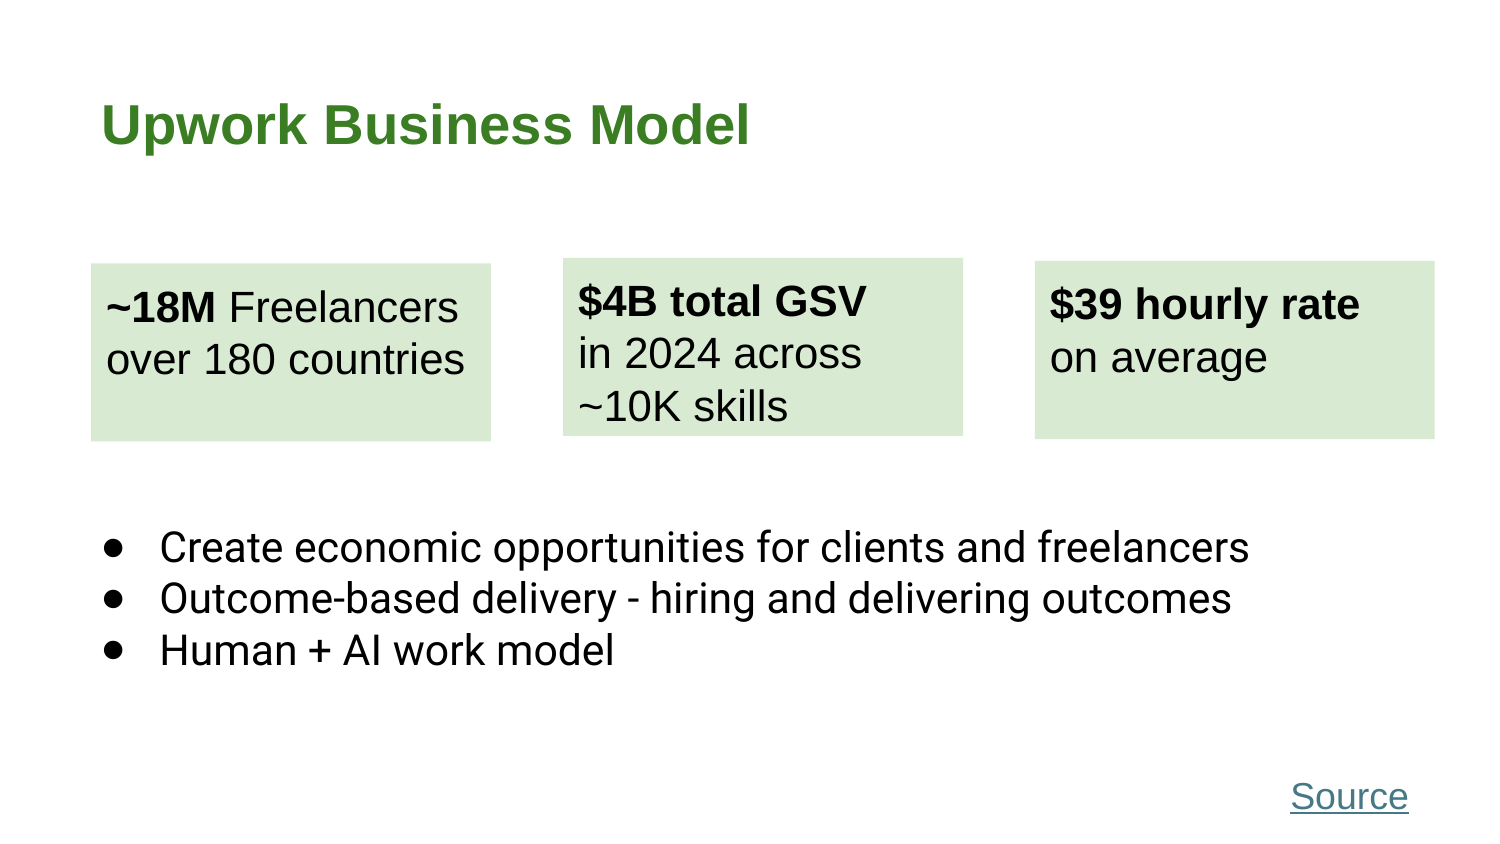

# Upwork Business Model
$4B total GSV
in 2024 across ~10K skills
$39 hourly rate
on average
~18M Freelancers
over 180 countries
Create economic opportunities for clients and freelancers
Outcome-based delivery - hiring and delivering outcomes
Human + AI work model
Source